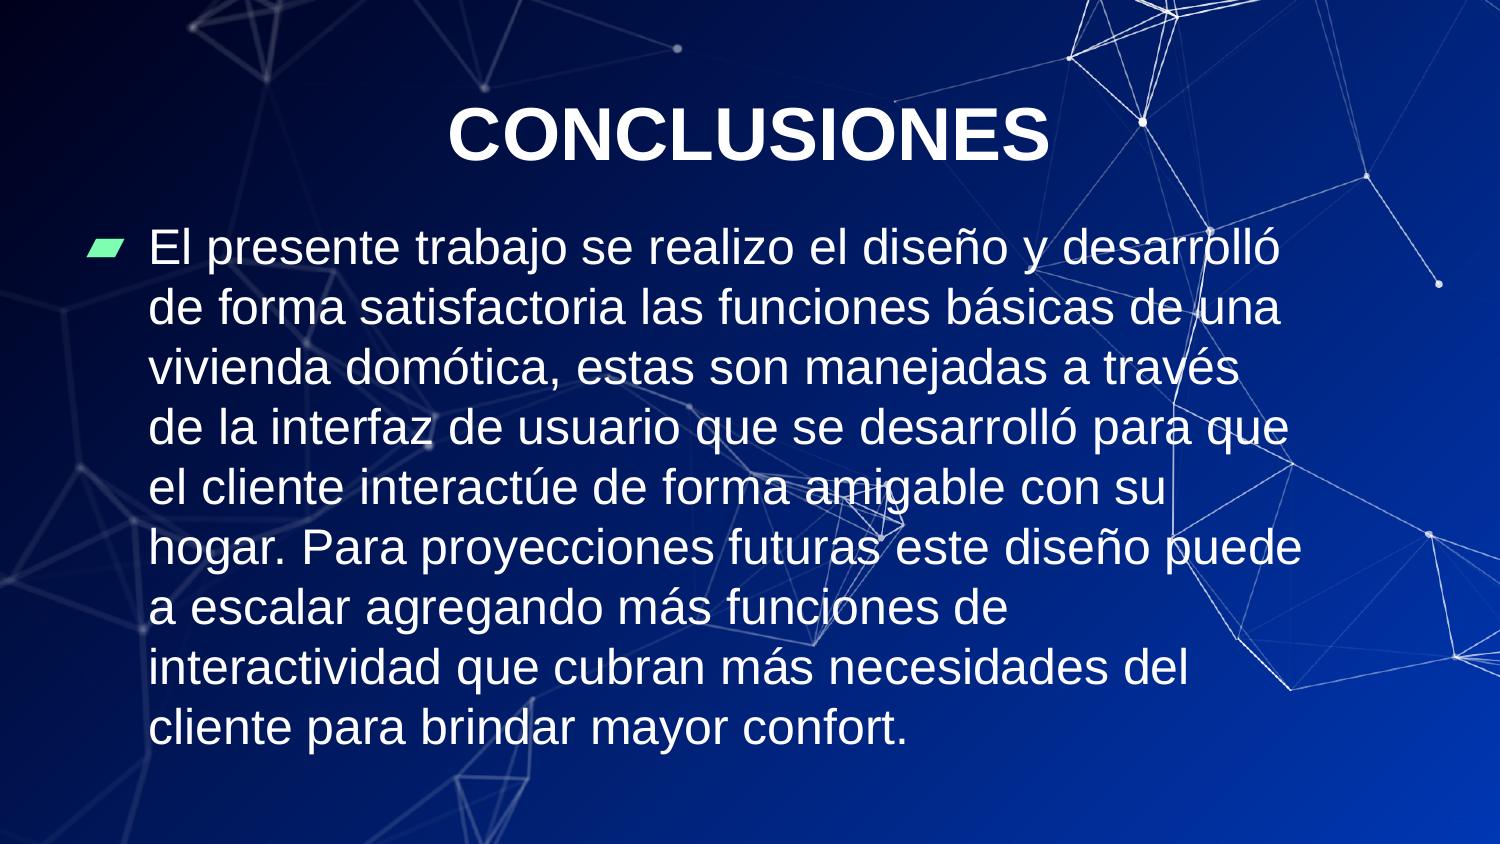

# CONCLUSIONES
El presente trabajo se realizo el diseño y desarrolló de forma satisfactoria las funciones básicas de una vivienda domótica, estas son manejadas a través de la interfaz de usuario que se desarrolló para que el cliente interactúe de forma amigable con su hogar. Para proyecciones futuras este diseño puede a escalar agregando más funciones de interactividad que cubran más necesidades del cliente para brindar mayor confort.

23